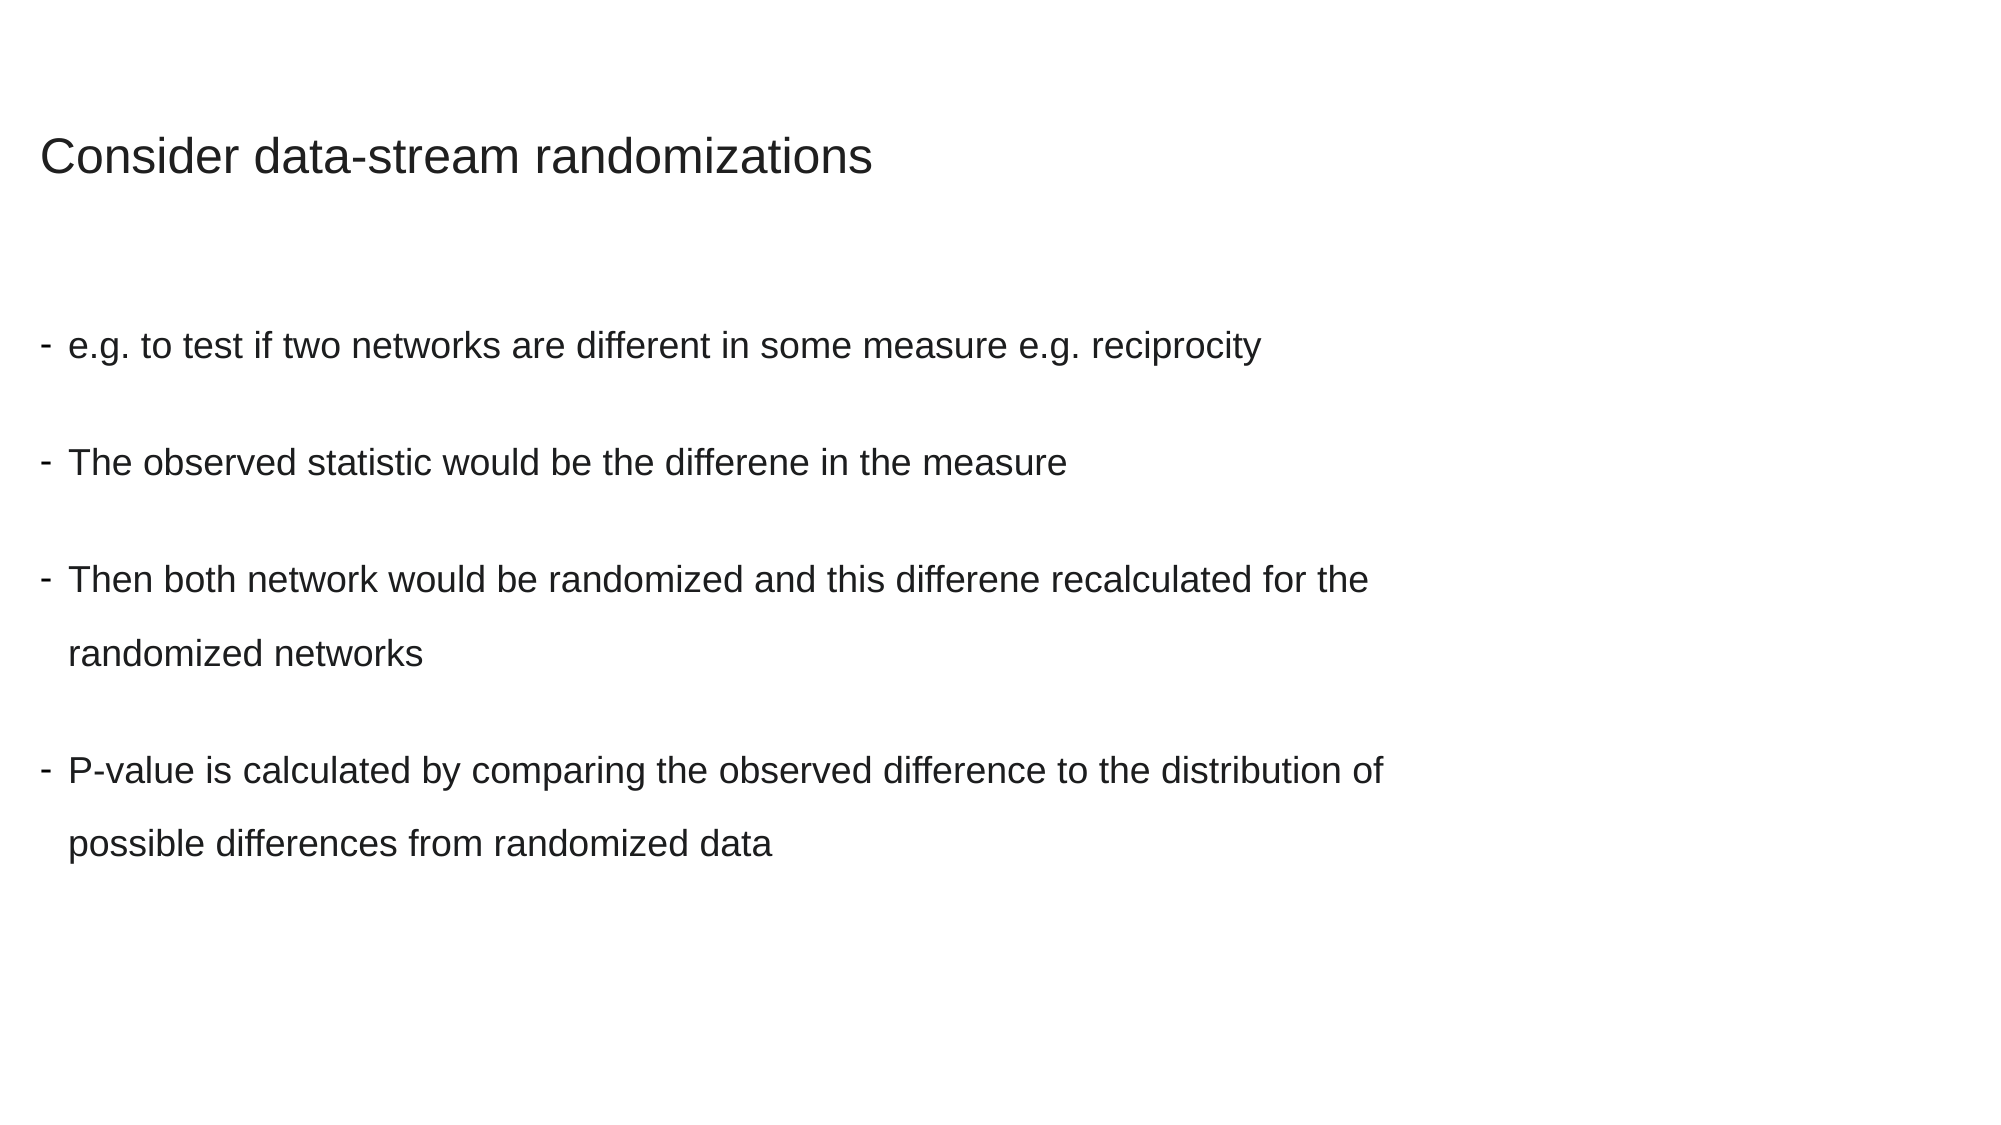

Consider data-stream randomizations

e.g. to test if two networks are different in some measure e.g. reciprocity
The observed statistic would be the differene in the measure
Then both network would be randomized and this differene recalculated for the randomized networks
P-value is calculated by comparing the observed difference to the distribution of possible differences from randomized data